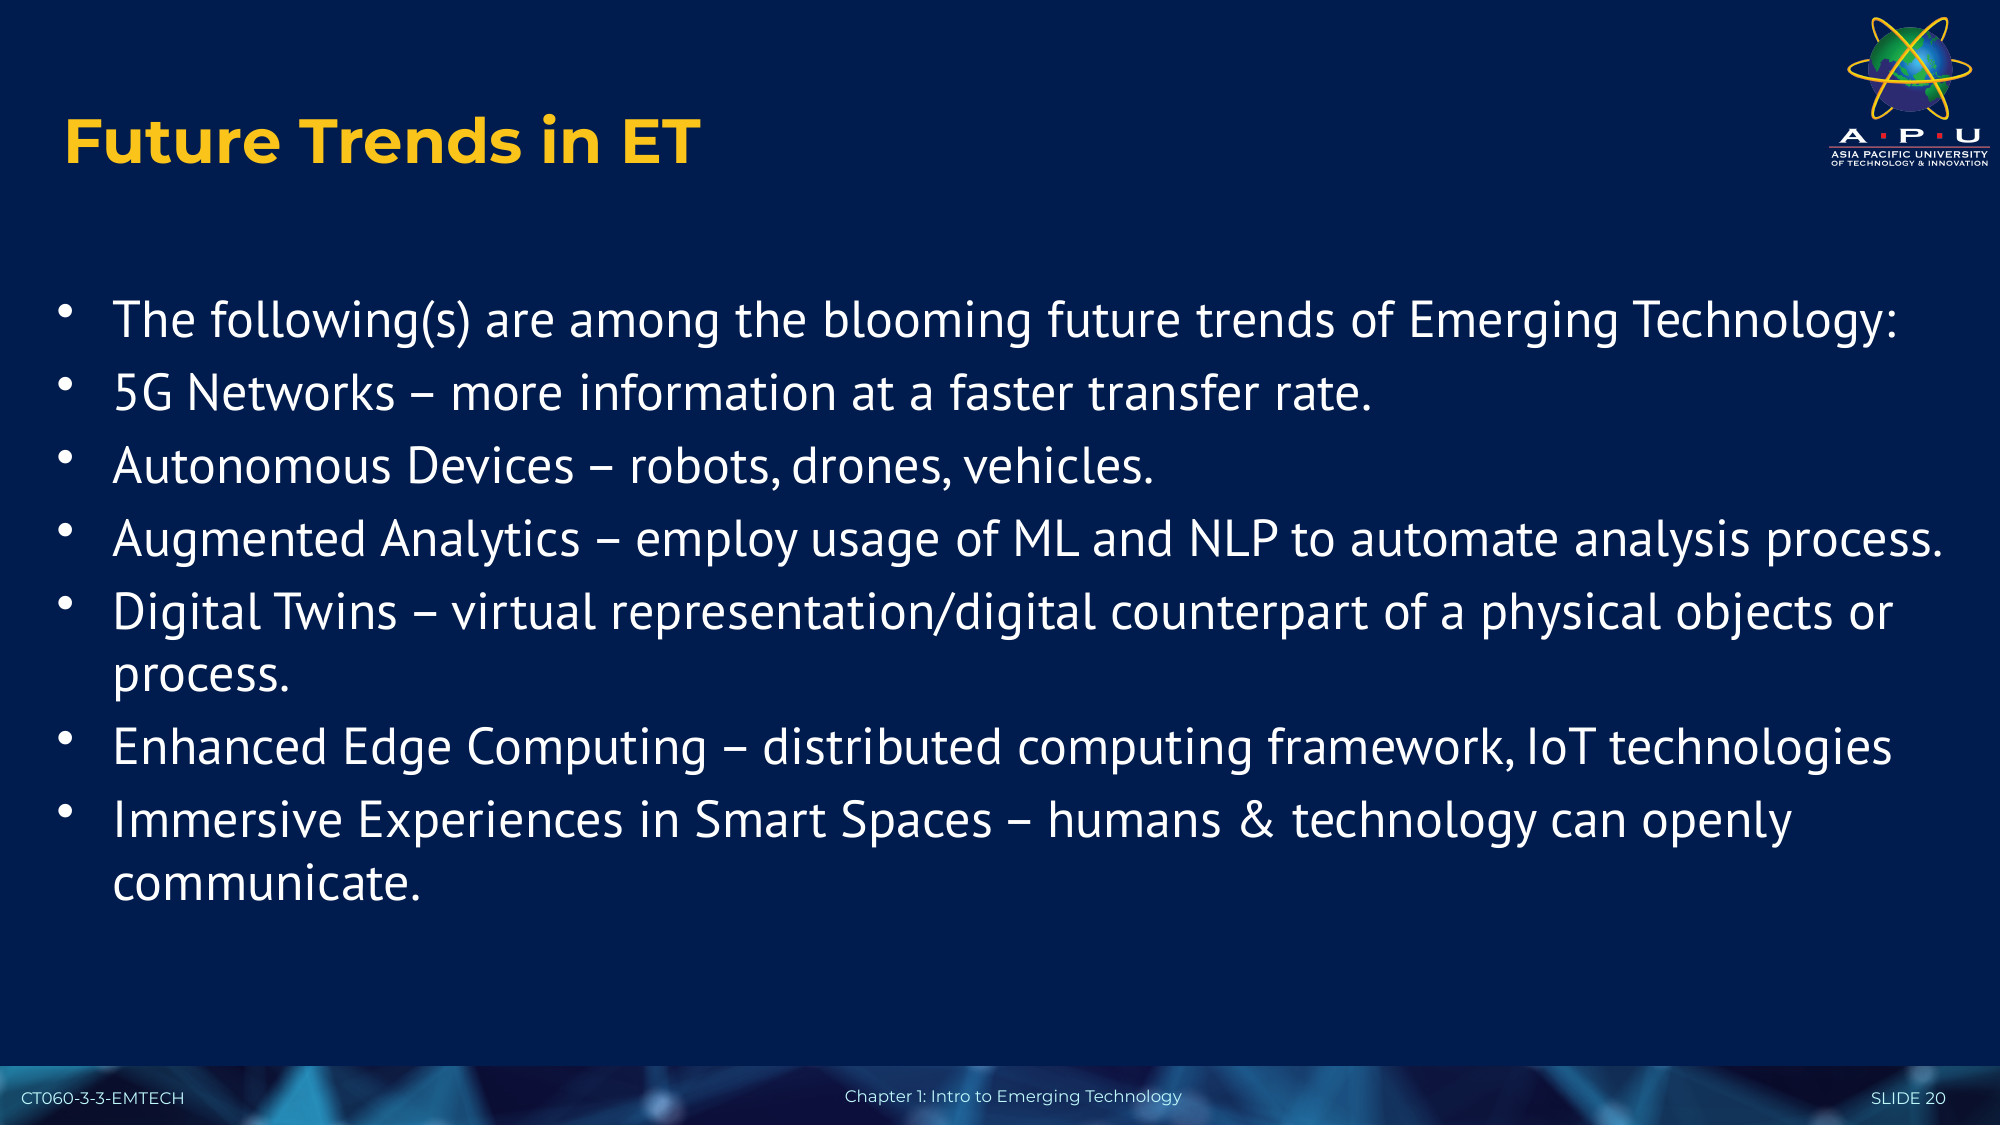

# Future Trends in ET
The following(s) are among the blooming future trends of Emerging Technology:
5G Networks – more information at a faster transfer rate.
Autonomous Devices – robots, drones, vehicles.
Augmented Analytics – employ usage of ML and NLP to automate analysis process.
Digital Twins – virtual representation/digital counterpart of a physical objects or process.
Enhanced Edge Computing – distributed computing framework, IoT technologies
Immersive Experiences in Smart Spaces – humans & technology can openly communicate.